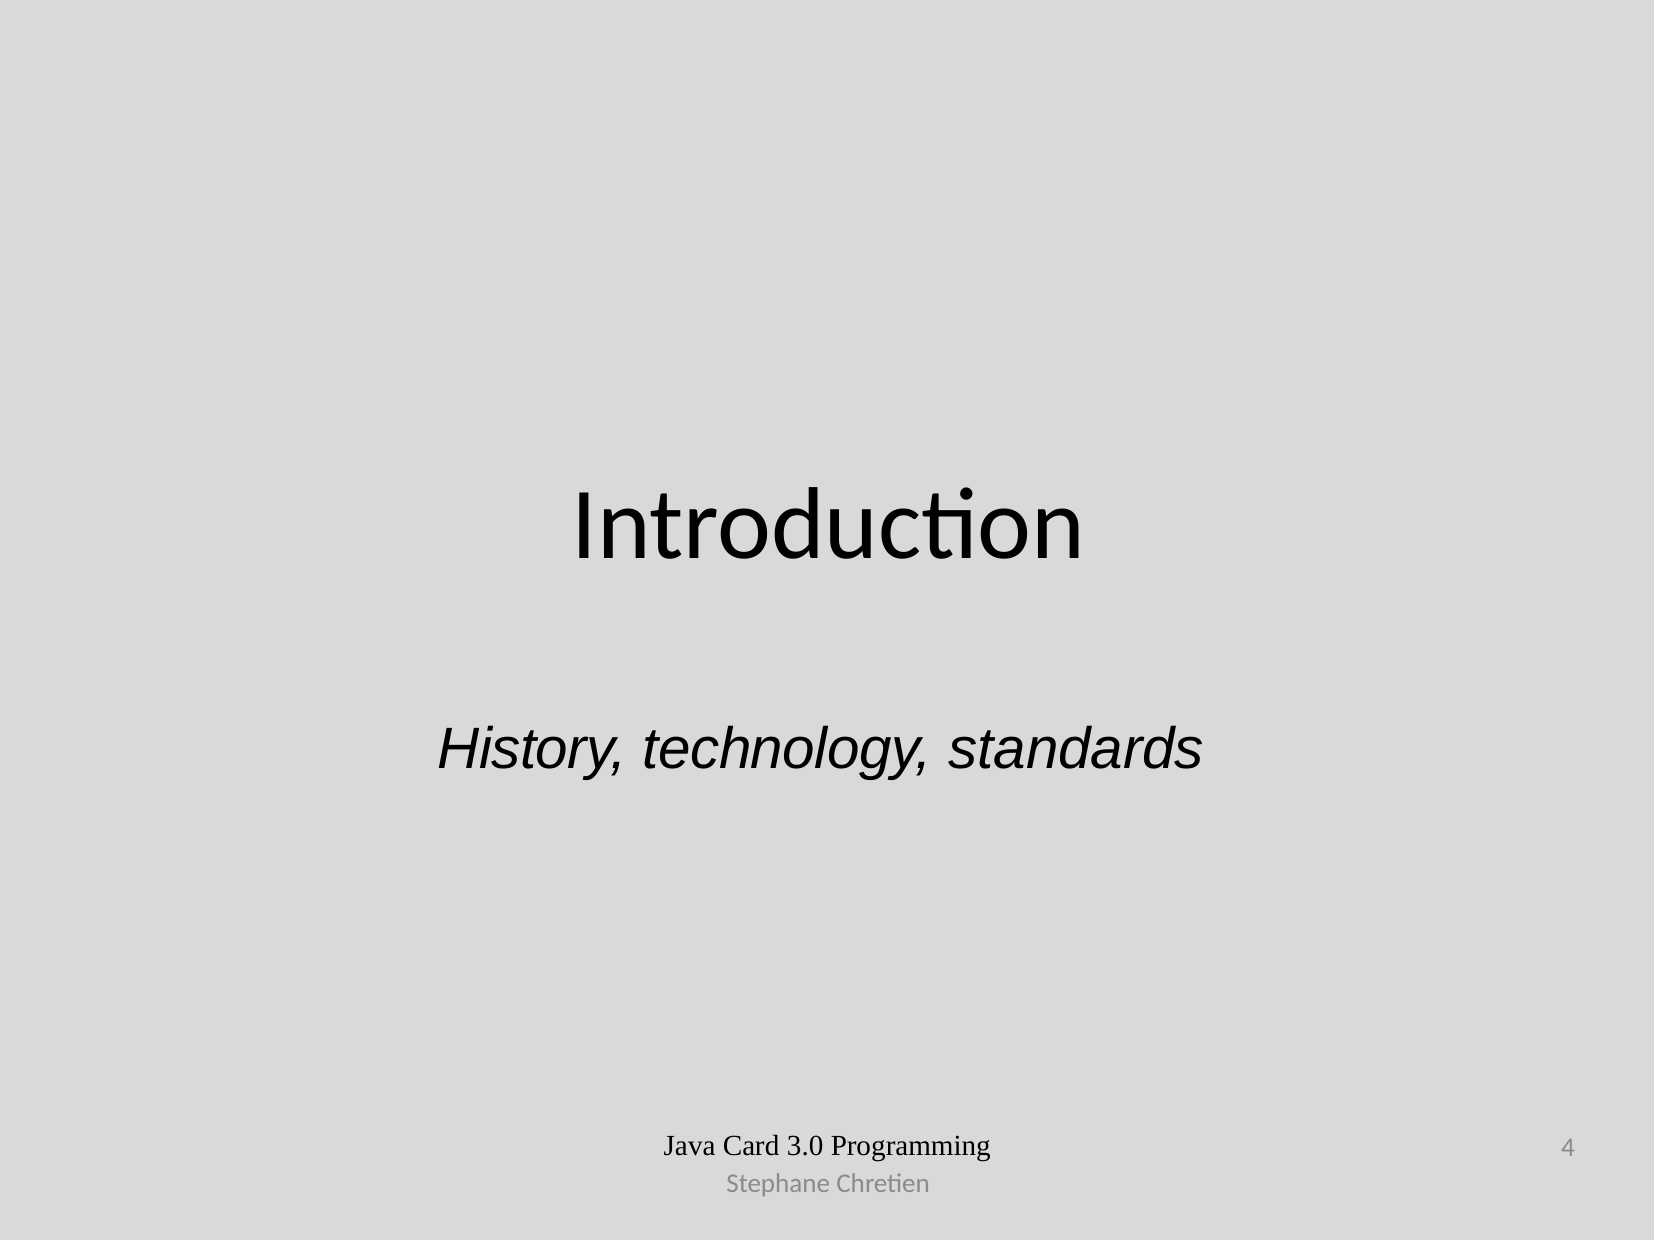

# Introduction
History, technology, standards
Java Card 3.0 Programming
4
Stephane Chretien